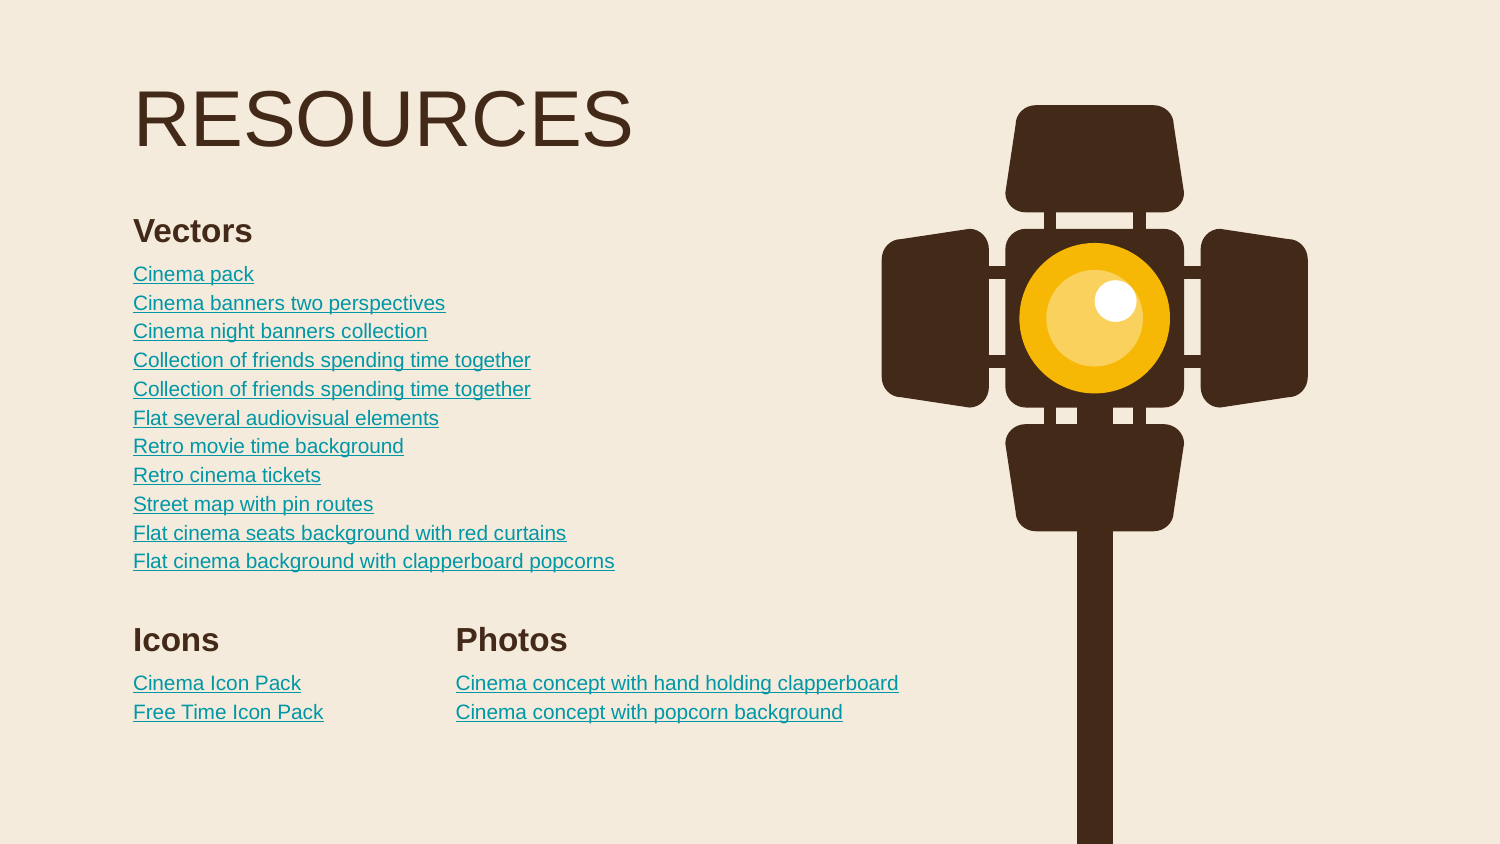

# RESOURCES

Vectors
Cinema pack
Cinema banners two perspectives
Cinema night banners collection
Collection of friends spending time together
Collection of friends spending time together
Flat several audiovisual elements
Retro movie time background
Retro cinema tickets
Street map with pin routes
Flat cinema seats background with red curtains
Flat cinema background with clapperboard popcorns
Icons
Photos
Cinema concept with hand holding clapperboard
Cinema concept with popcorn background
Cinema Icon Pack
Free Time Icon Pack